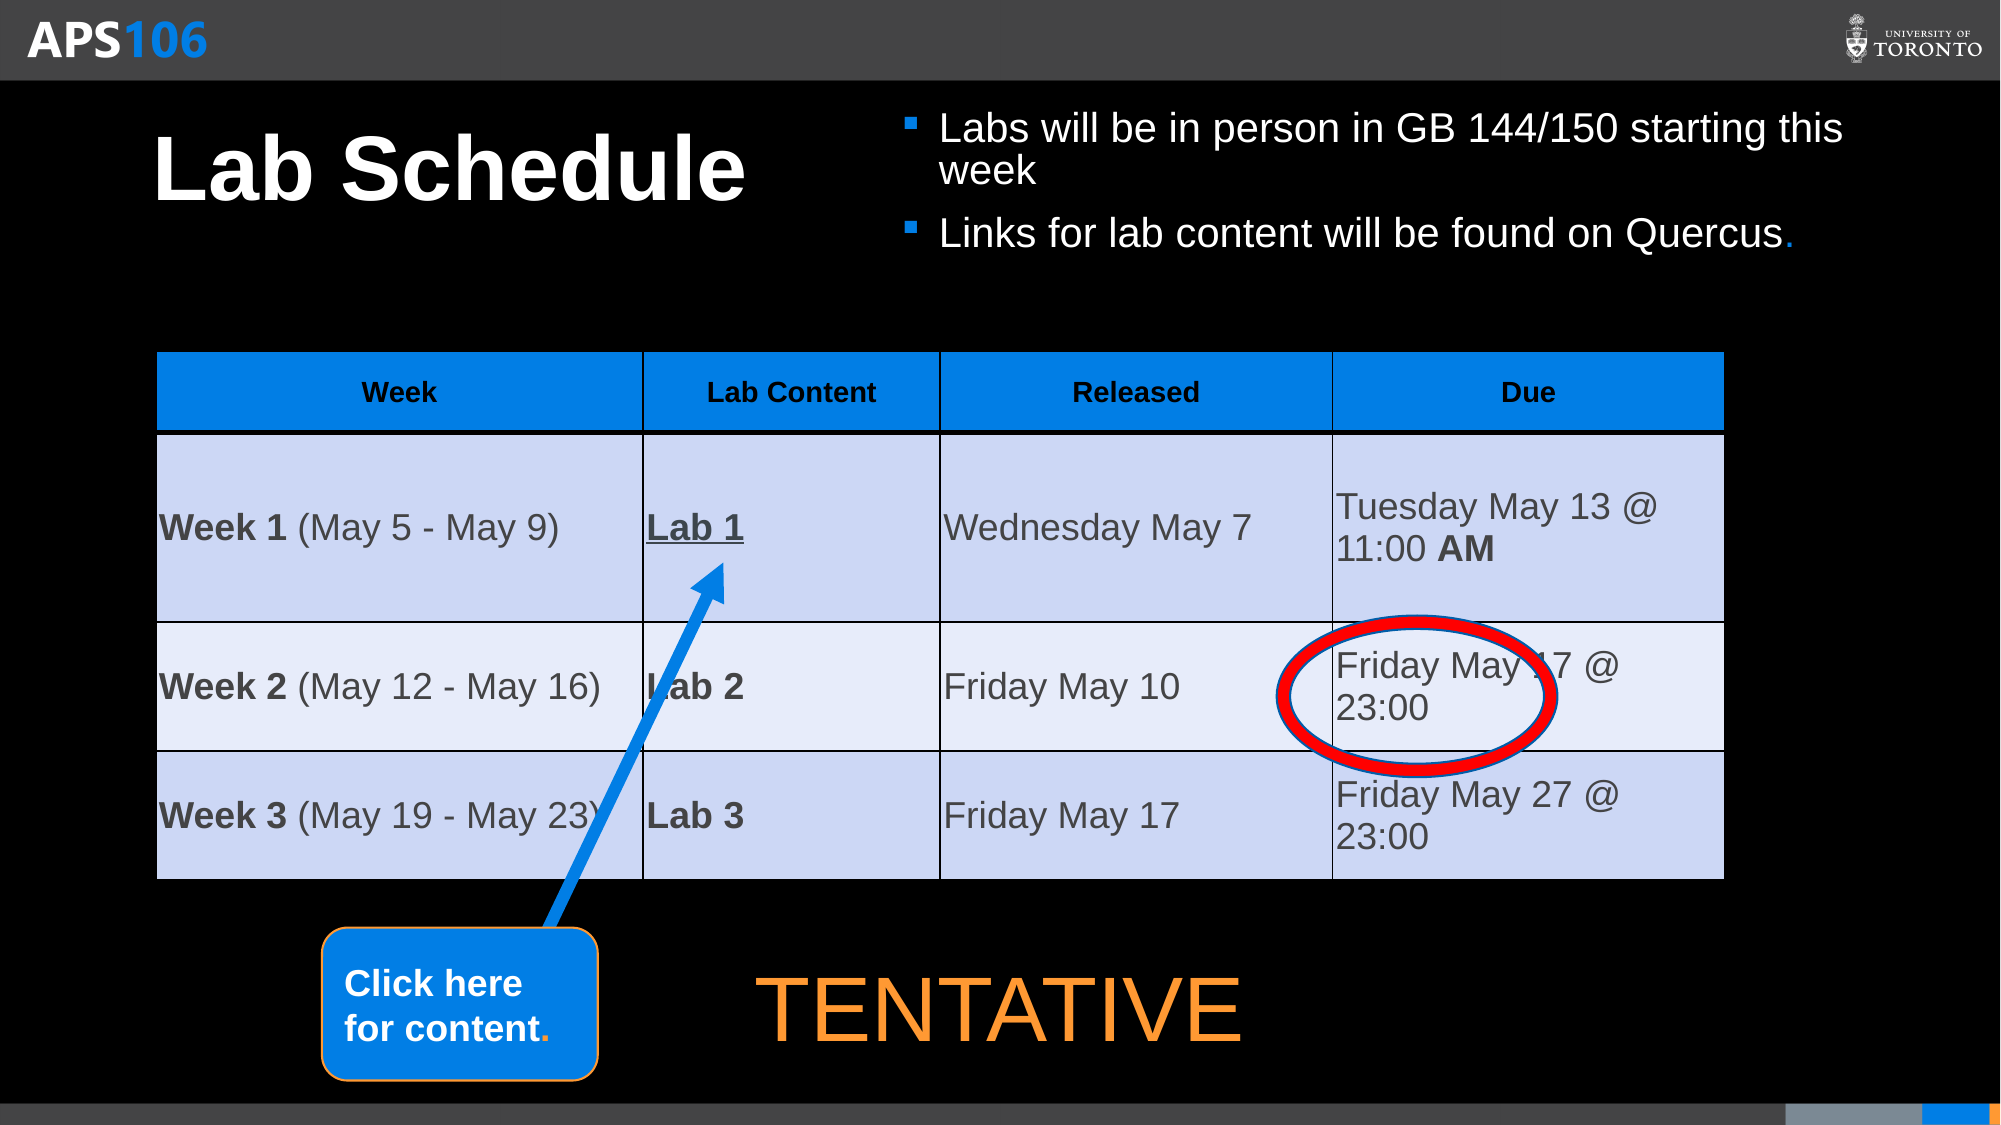

Labs will be in person in GB 144/150 starting this week
Links for lab content will be found on Quercus.

# Lab Schedule
| Week | Lab Content | Released | Due |
| --- | --- | --- | --- |
| Week 1 (May 5 - May 9) | Lab 1 | Wednesday May 7 | Tuesday May 13 @ 11:00 AM |
| Week 2 (May 12 - May 16) | Lab 2 | Friday May 10 | Friday May 17 @ 23:00 |
| Week 3 (May 19 - May 23) | Lab 3 | Friday May 17 | Friday May 27 @ 23:00 |

Click here for content.
TENTATIVE